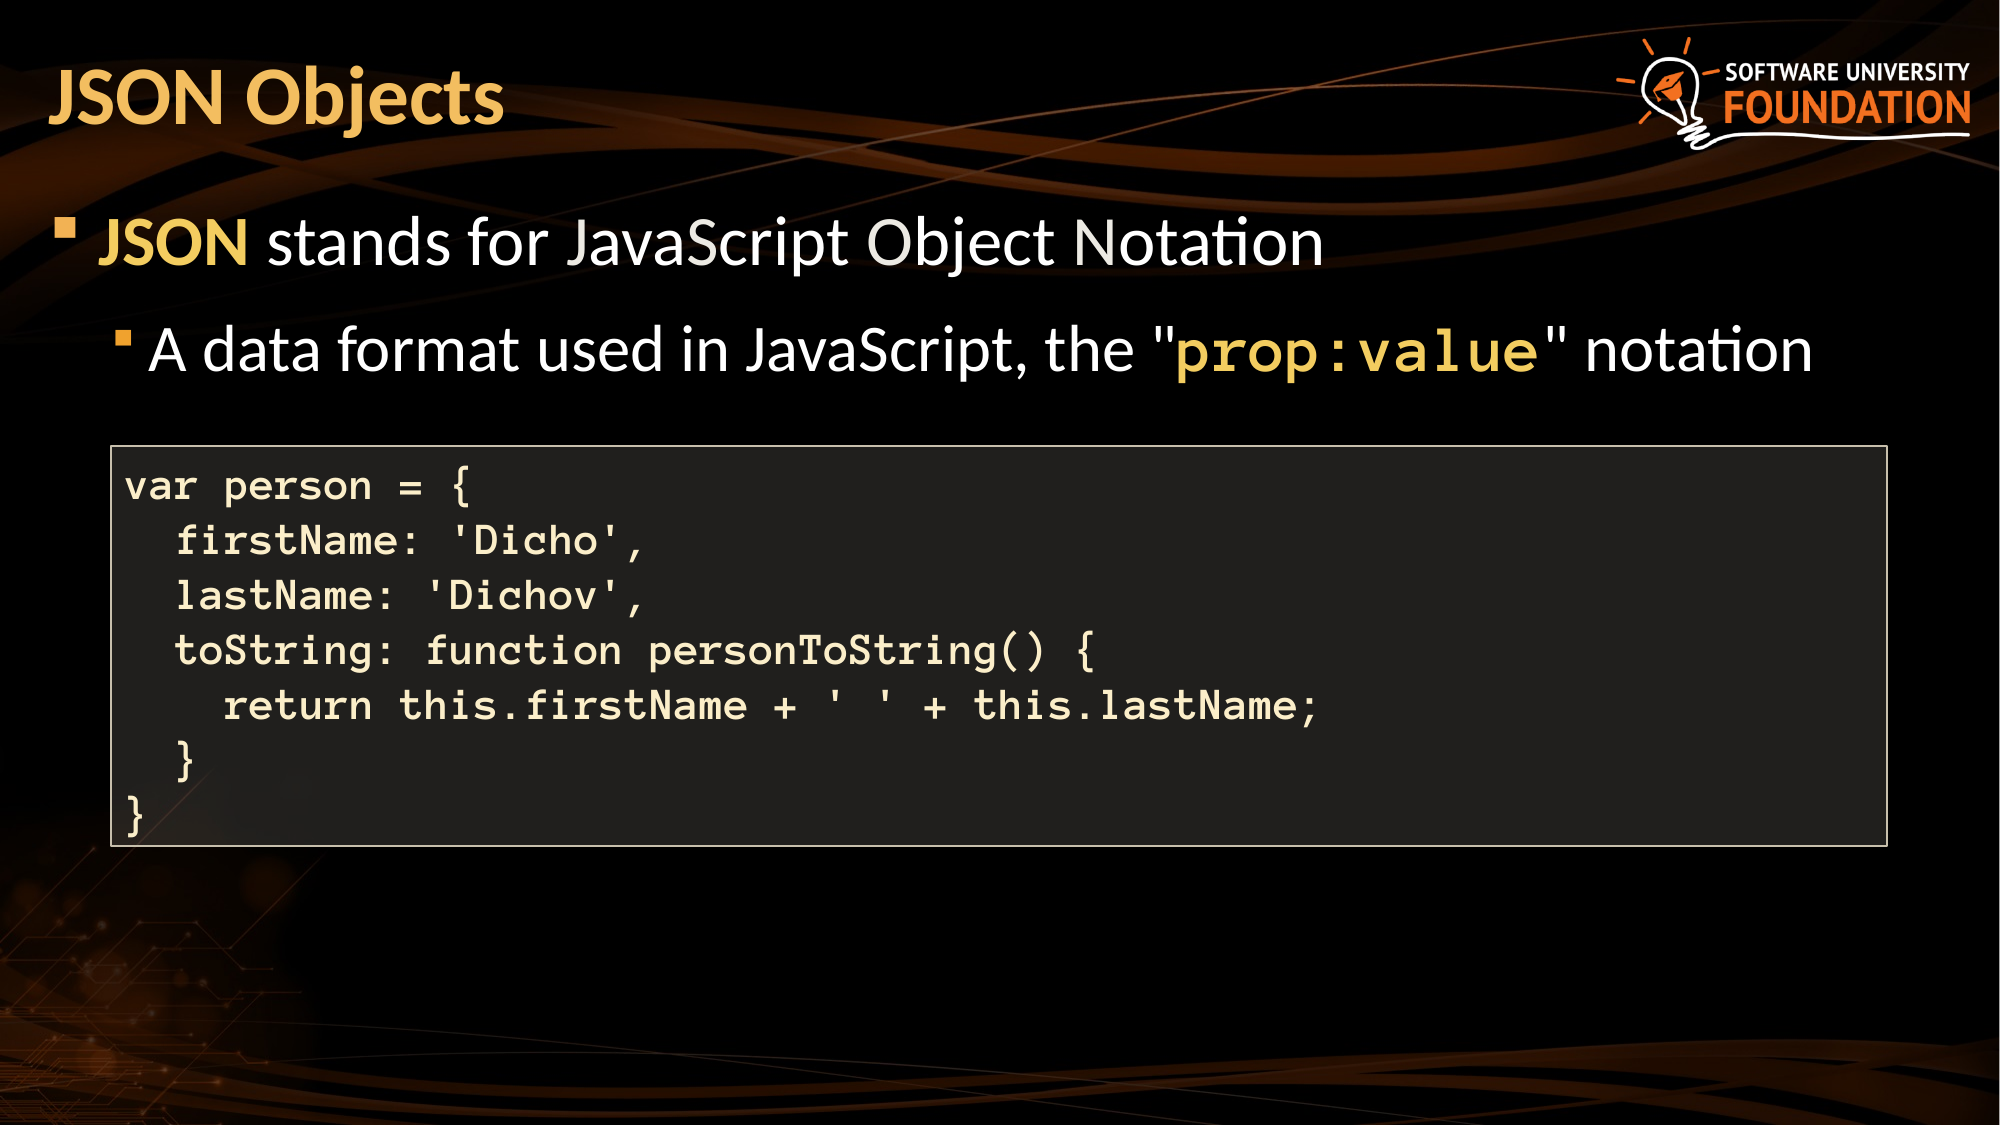

# JSON Objects
JSON stands for JavaScript Object Notation
A data format used in JavaScript, the "prop:value" notation

var person = {
  firstName: 'Dicho',
  lastName: 'Dichov',
  toString: function personToString() {
    return this.firstName + ' ' + this.lastName;
  }
}